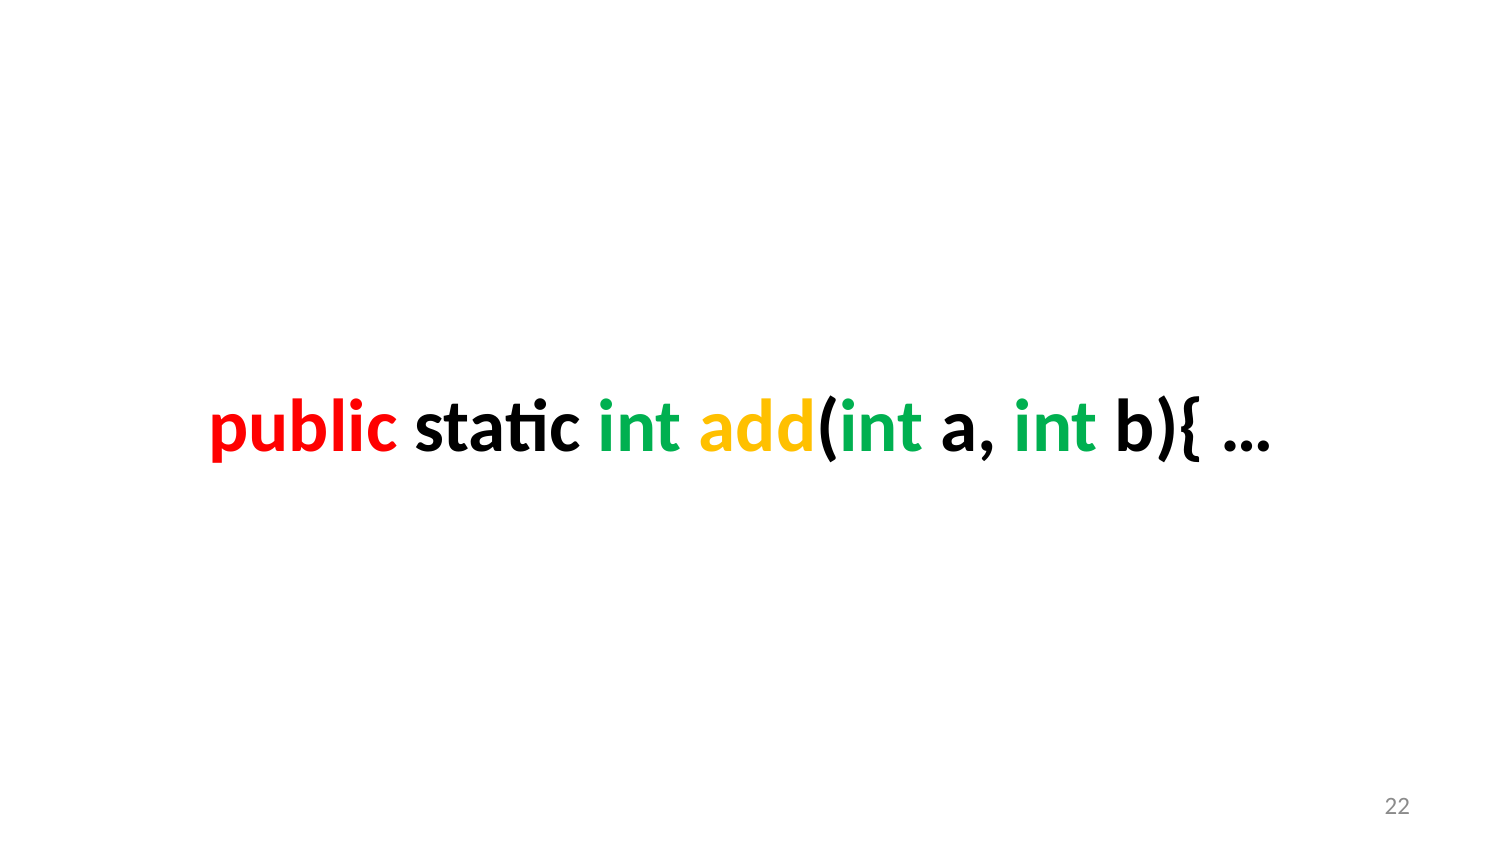

# public static int add(int a, int b){ …
22